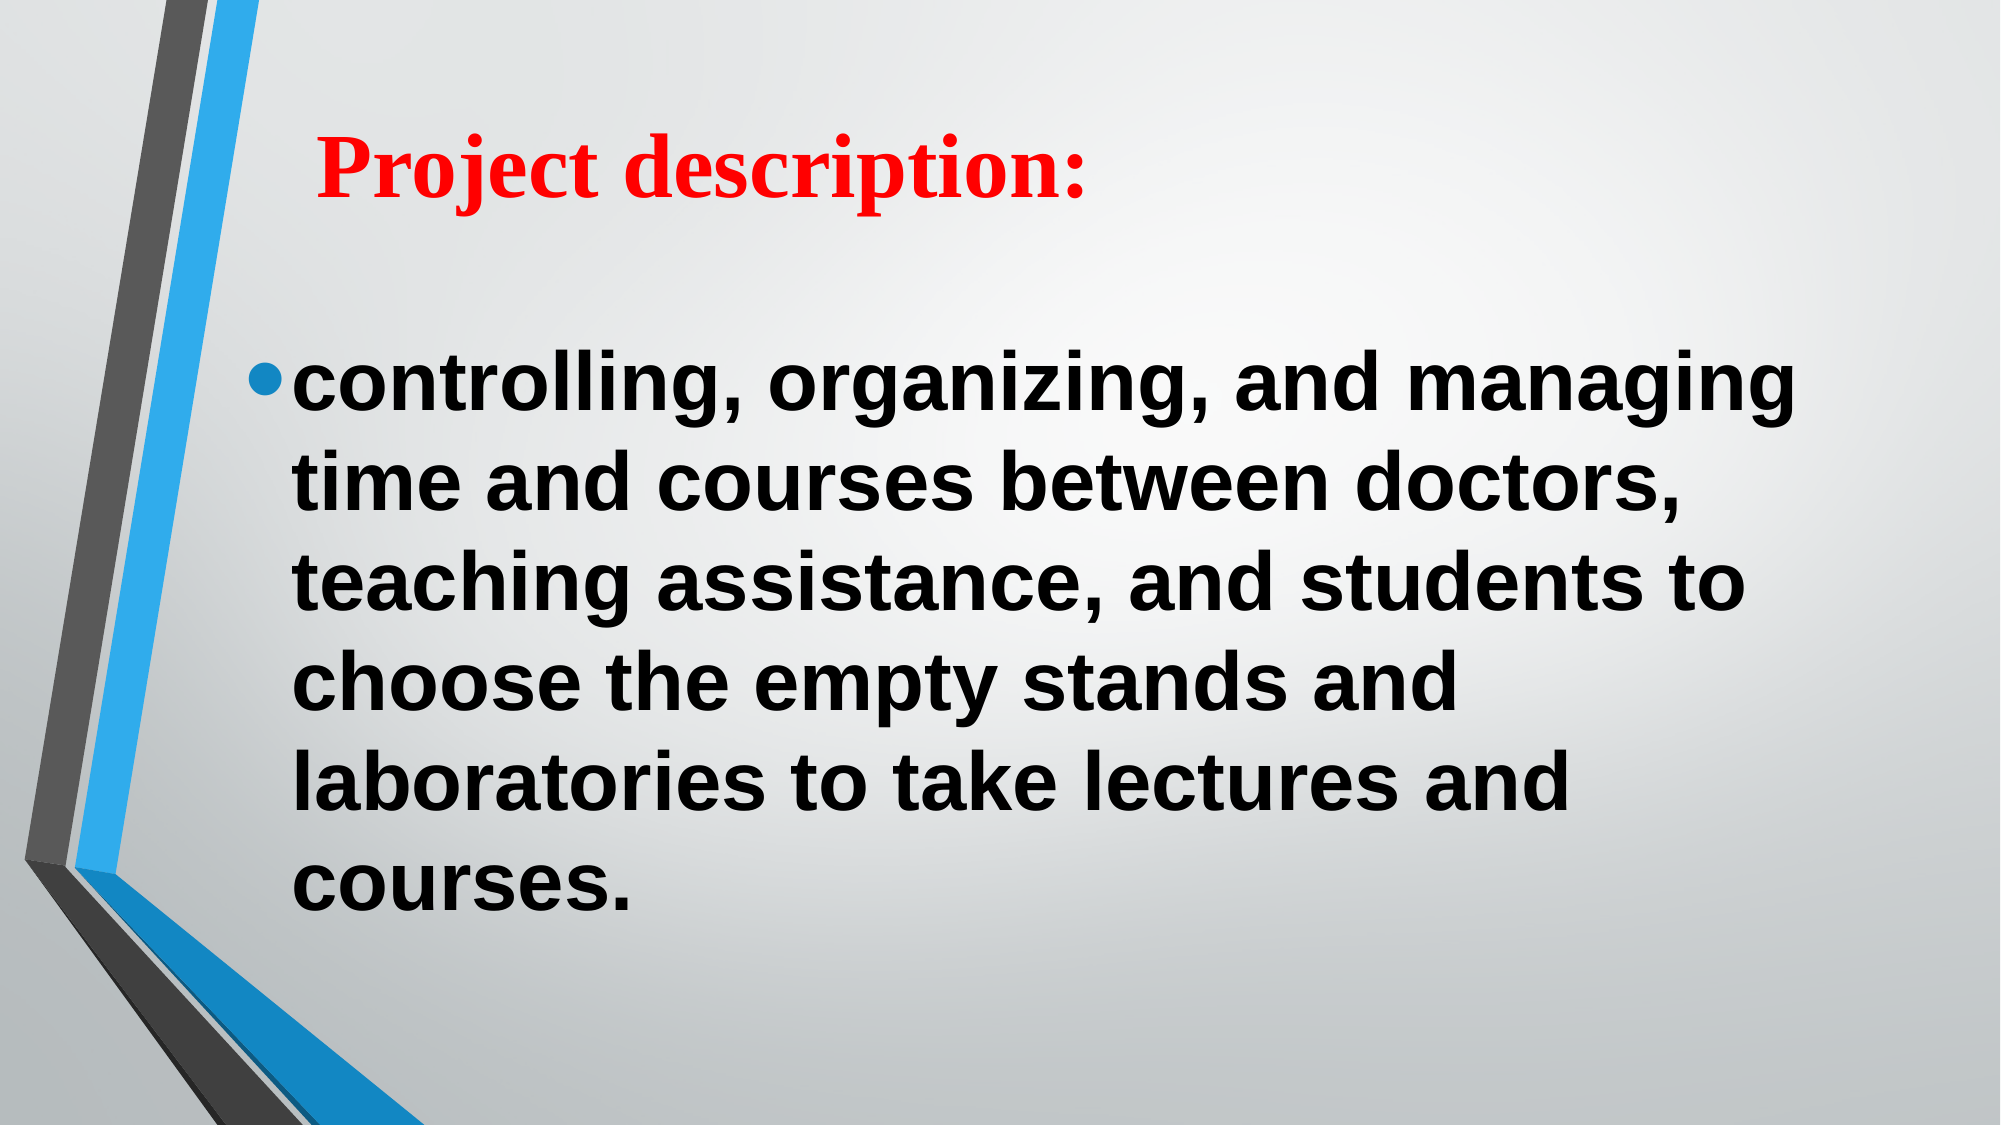

Project description:
controlling, organizing, and managing time and courses between doctors, teaching assistance, and students to choose the empty stands and laboratories to take lectures and courses.